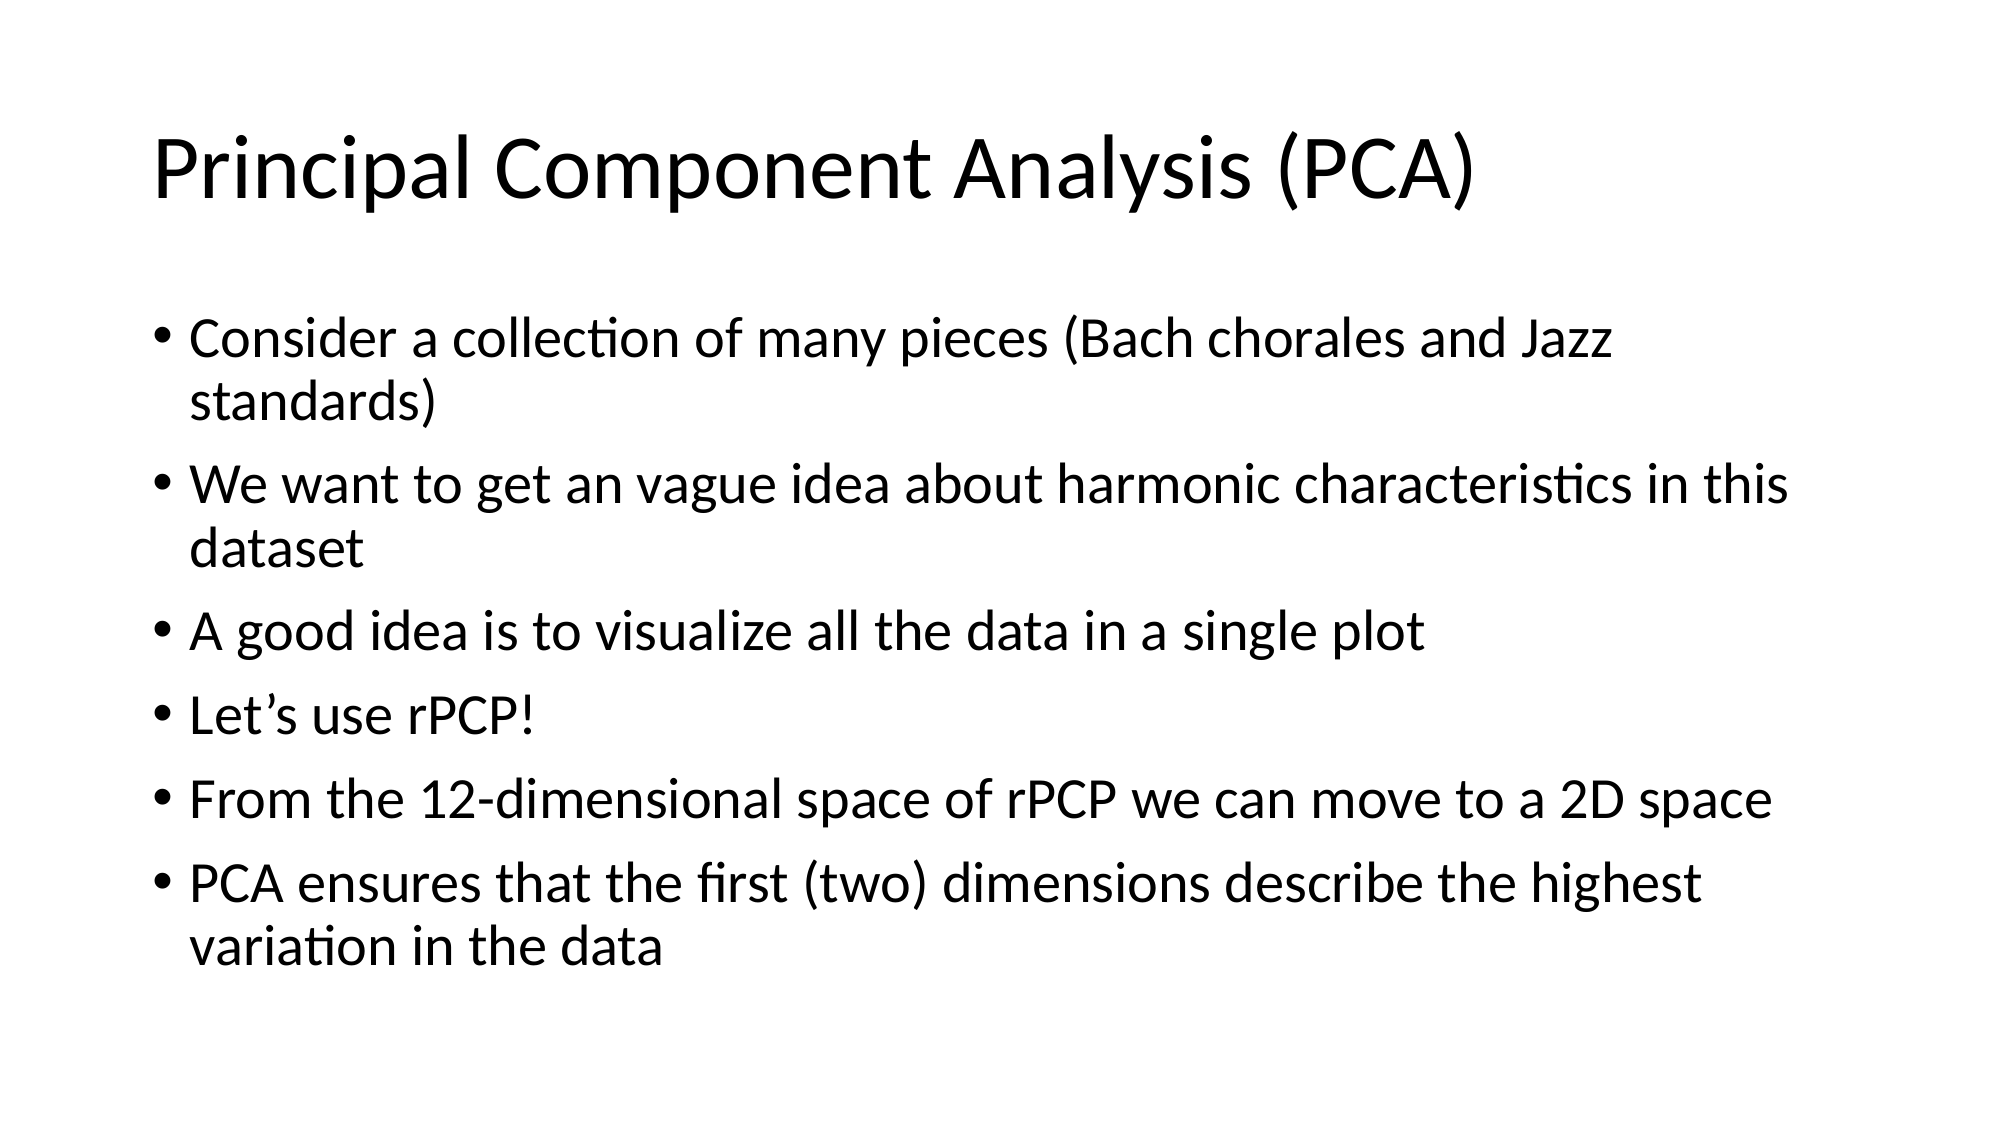

# Principal Component Analysis (PCA)
Consider a collection of many pieces (Bach chorales and Jazz standards)
We want to get an vague idea about harmonic characteristics in this dataset
A good idea is to visualize all the data in a single plot
Let’s use rPCP!
From the 12-dimensional space of rPCP we can move to a 2D space
PCA ensures that the first (two) dimensions describe the highest variation in the data